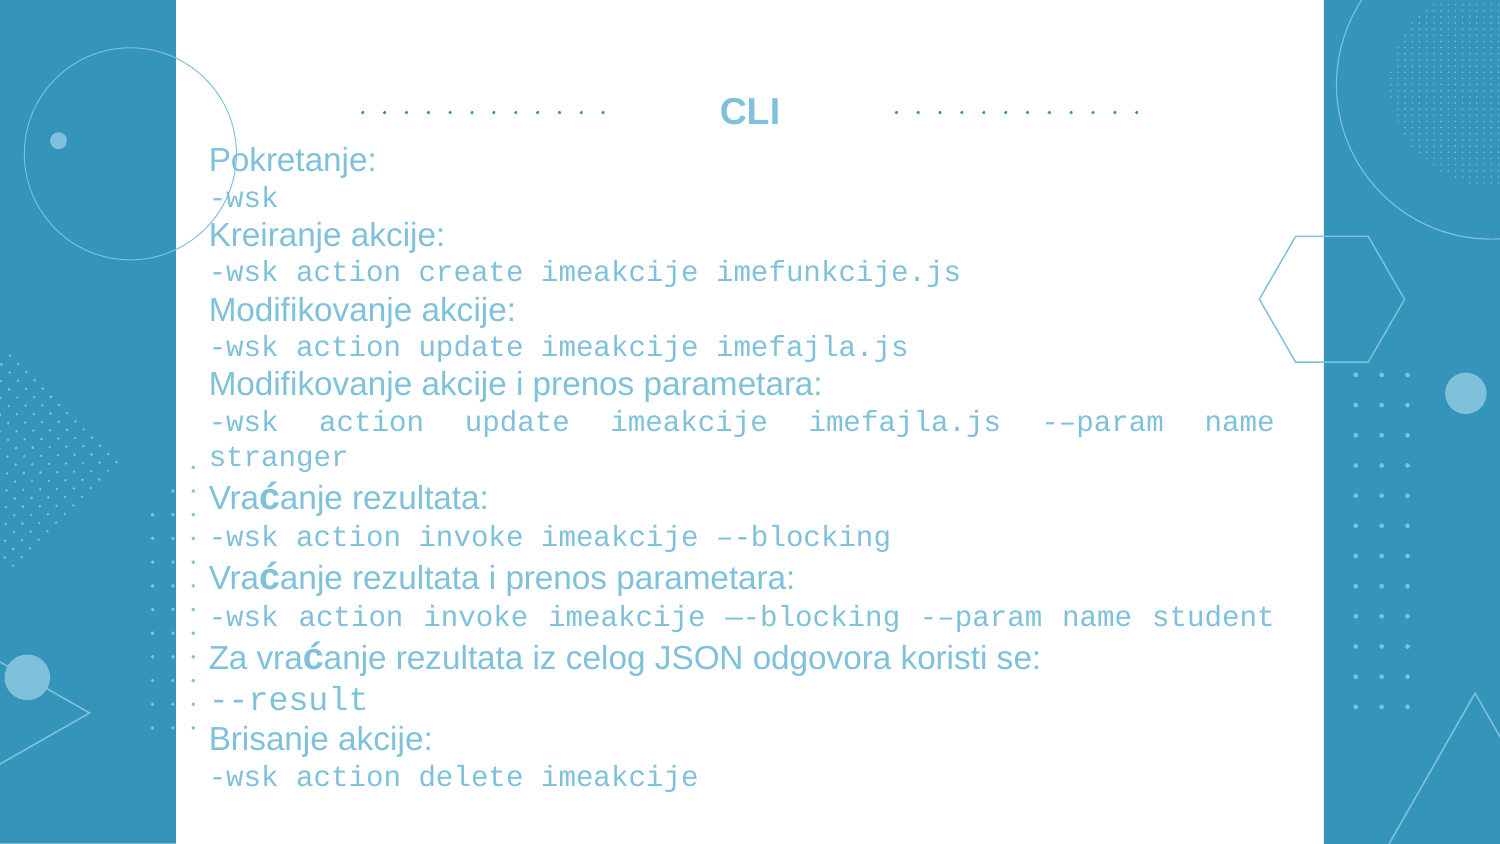

# CLI

Pokretanje:
-wsk
Kreiranje akcije:
-wsk action create imeakcije imefunkcije.js
Modifikovanje akcije:
-wsk action update imeakcije imefajla.js
Modifikovanje akcije i prenos parametara:
-wsk action update imeakcije imefajla.js -–param name stranger
Vraćanje rezultata:
-wsk action invoke imeakcije –-blocking
Vraćanje rezultata i prenos parametara:
-wsk action invoke imeakcije —-blocking -–param name student
Za vraćanje rezultata iz celog JSON odgovora koristi se:
--result
Brisanje akcije:
-wsk action delete imeakcije